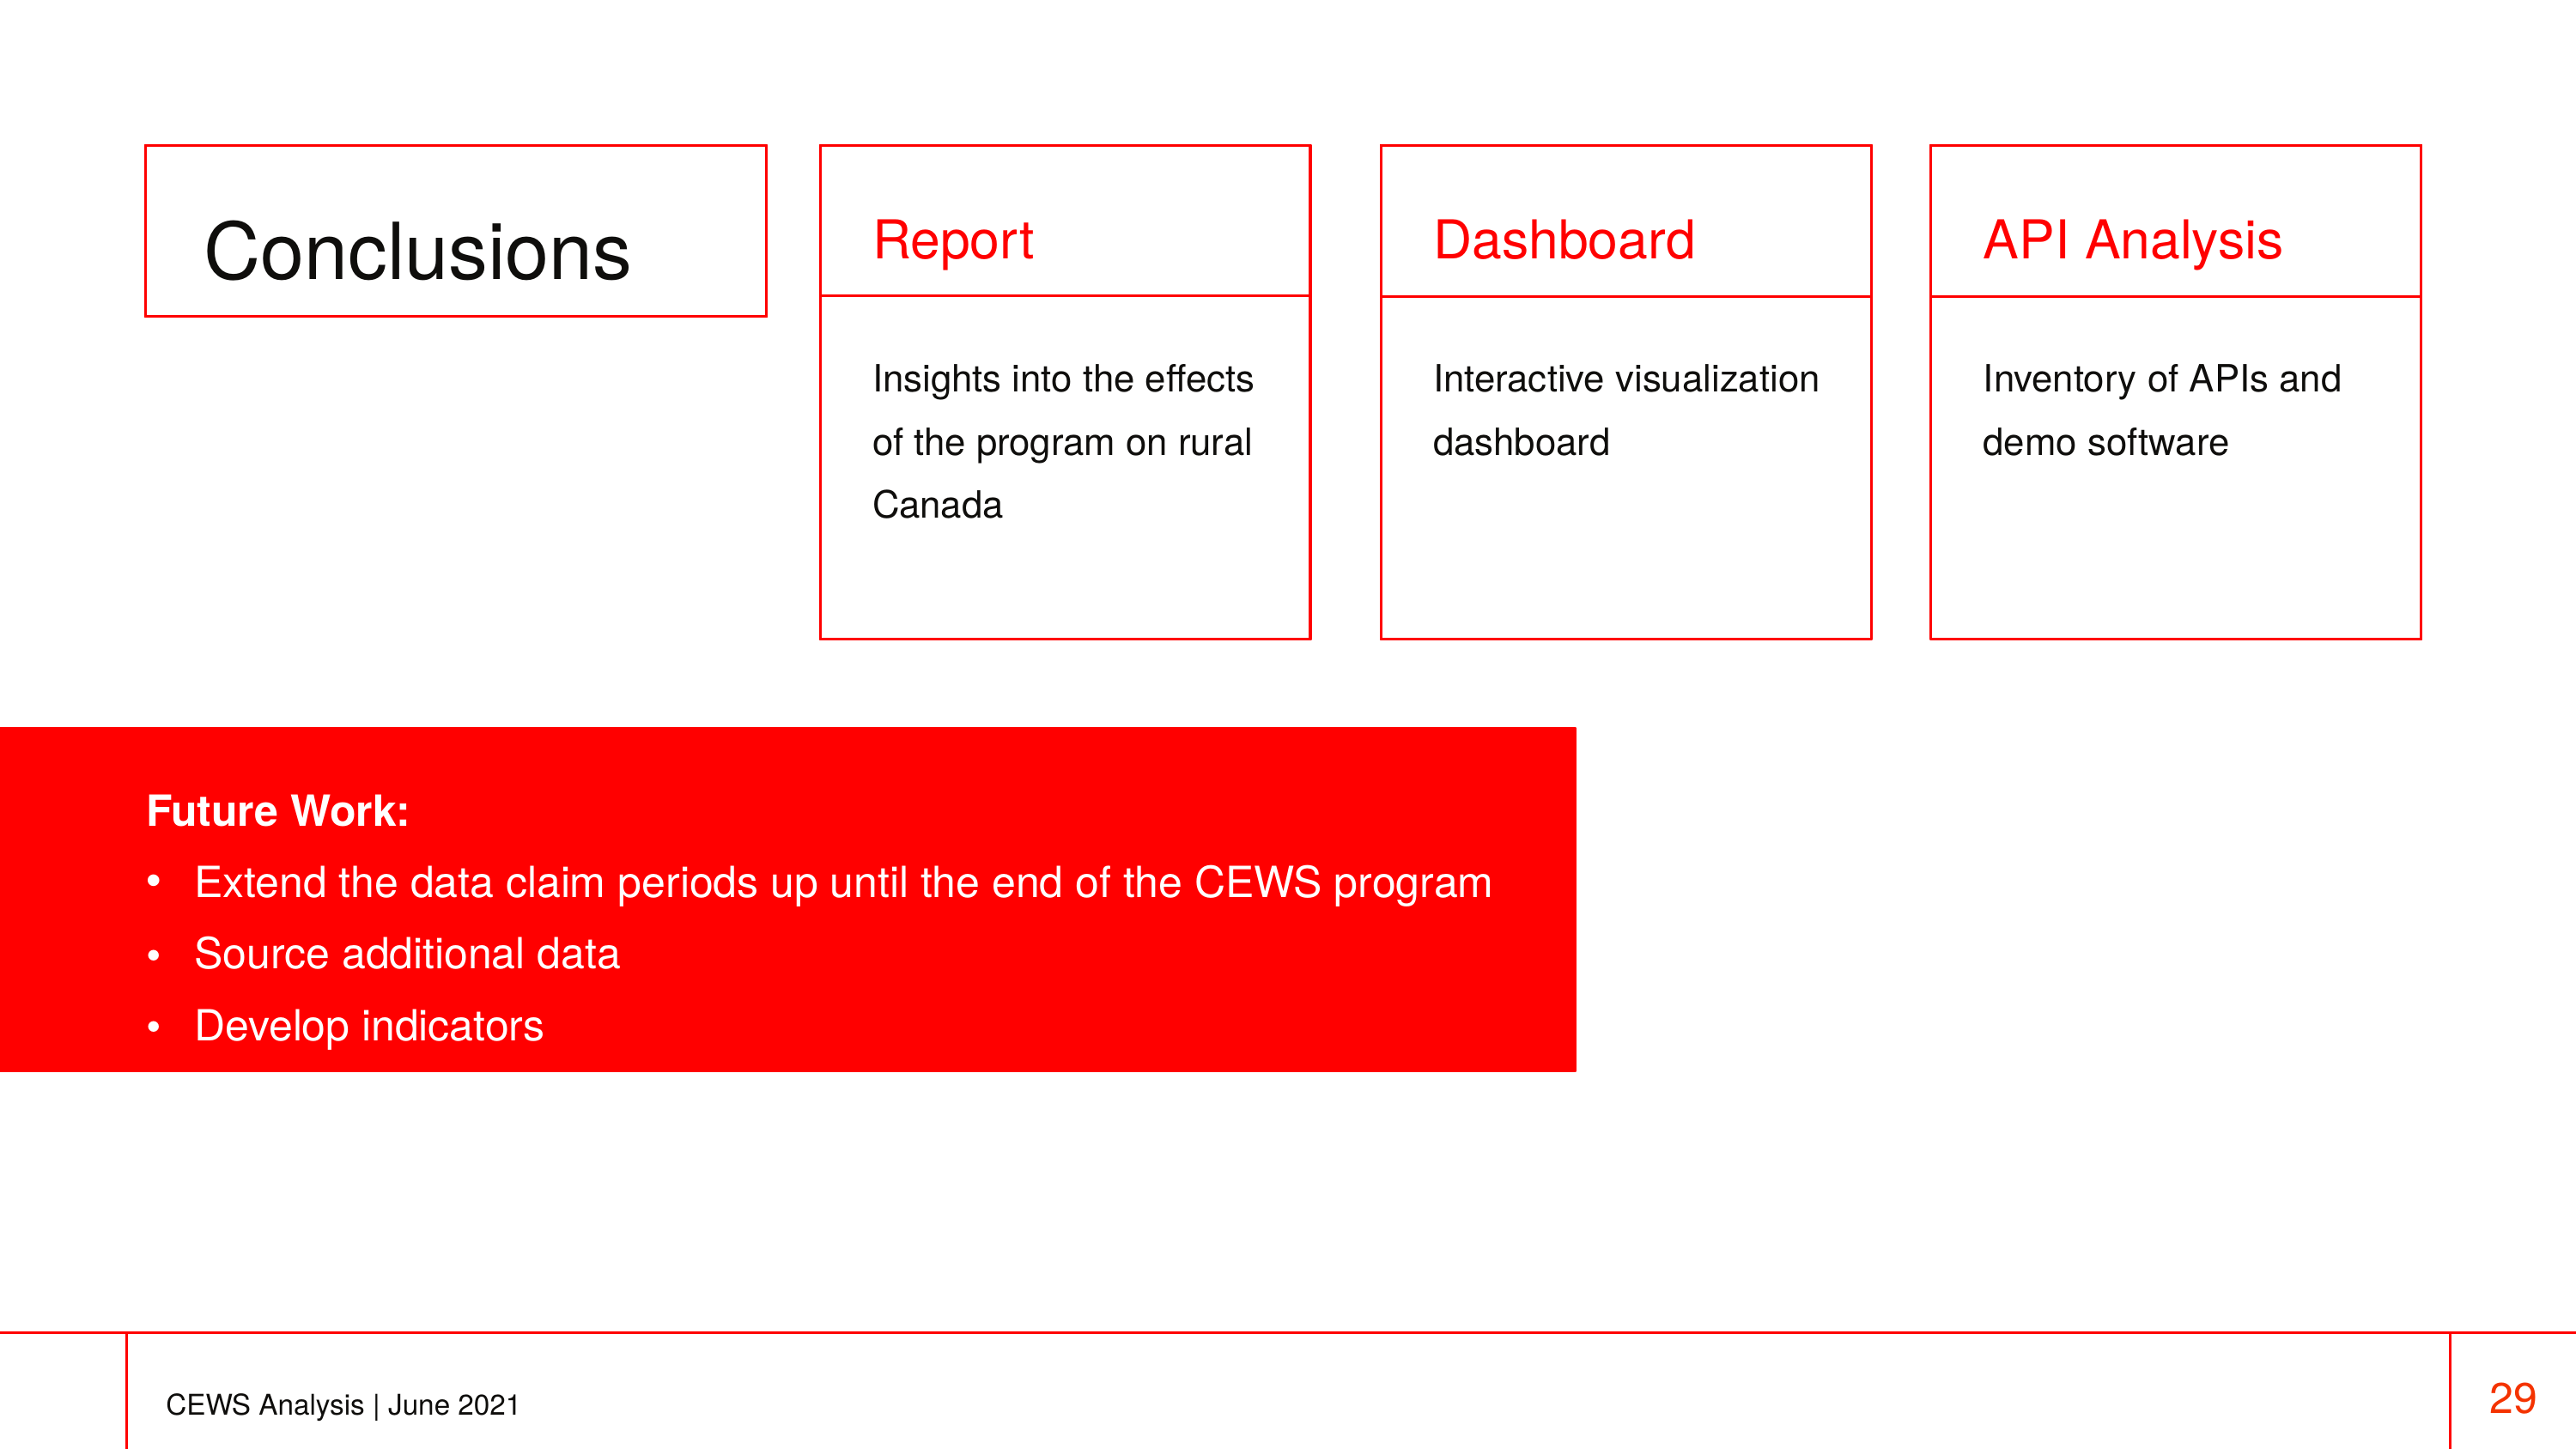

Conclusions

Report
Dashboard
API Analysis

Insights into the effects of the program on rural Canada

Interactive visualization dashboard
Inventory of APIs and demo software

Future Work:
Extend the data claim periods up until the end of the CEWS program
Source additional data
Develop indicators

CEWS Analysis | June 2021
29